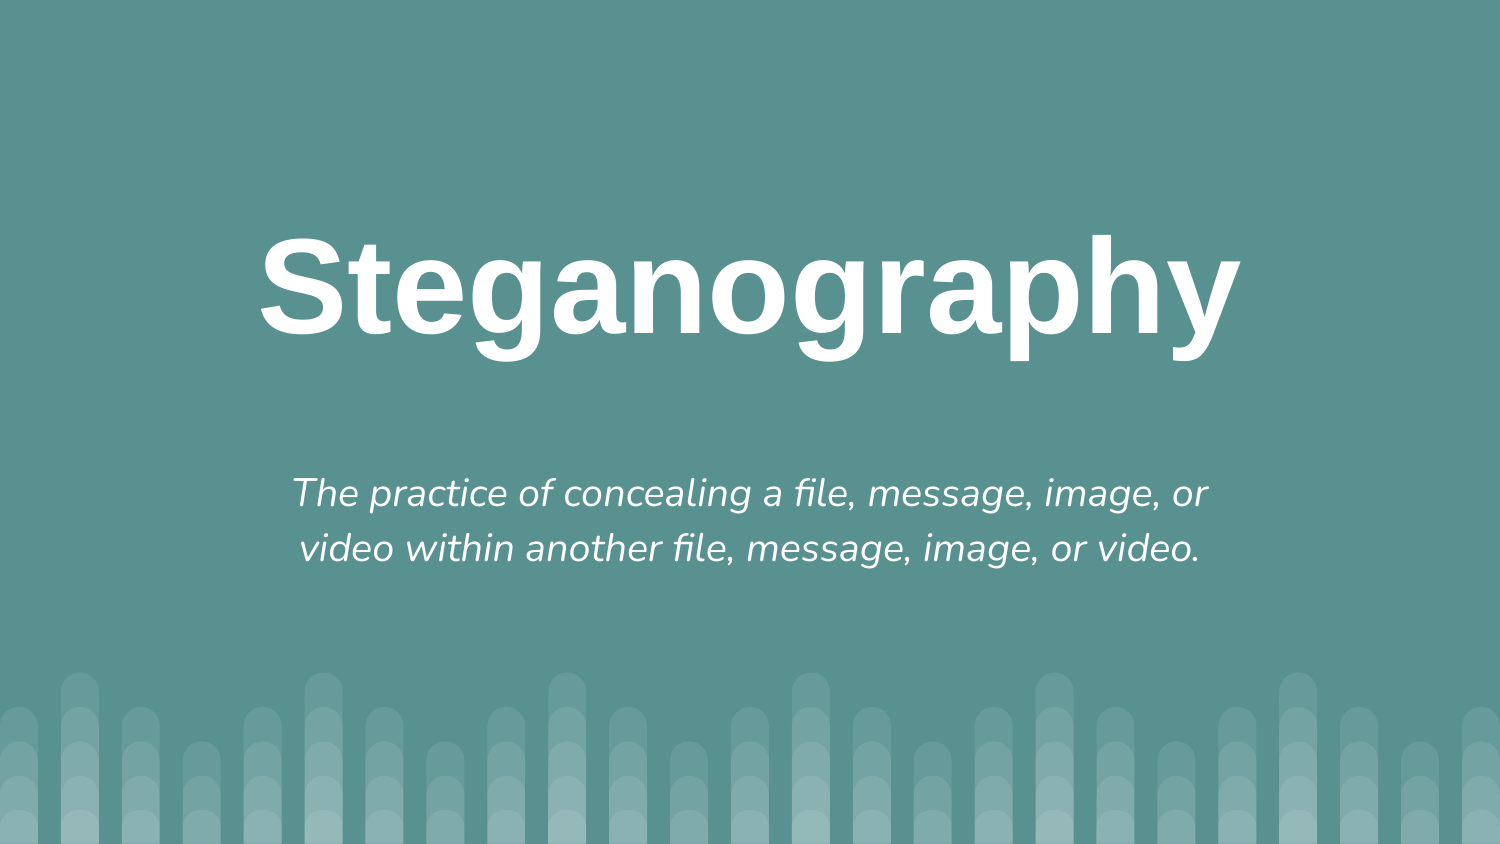

# Steganography
The practice of concealing a file, message, image, or video within another file, message, image, or video.